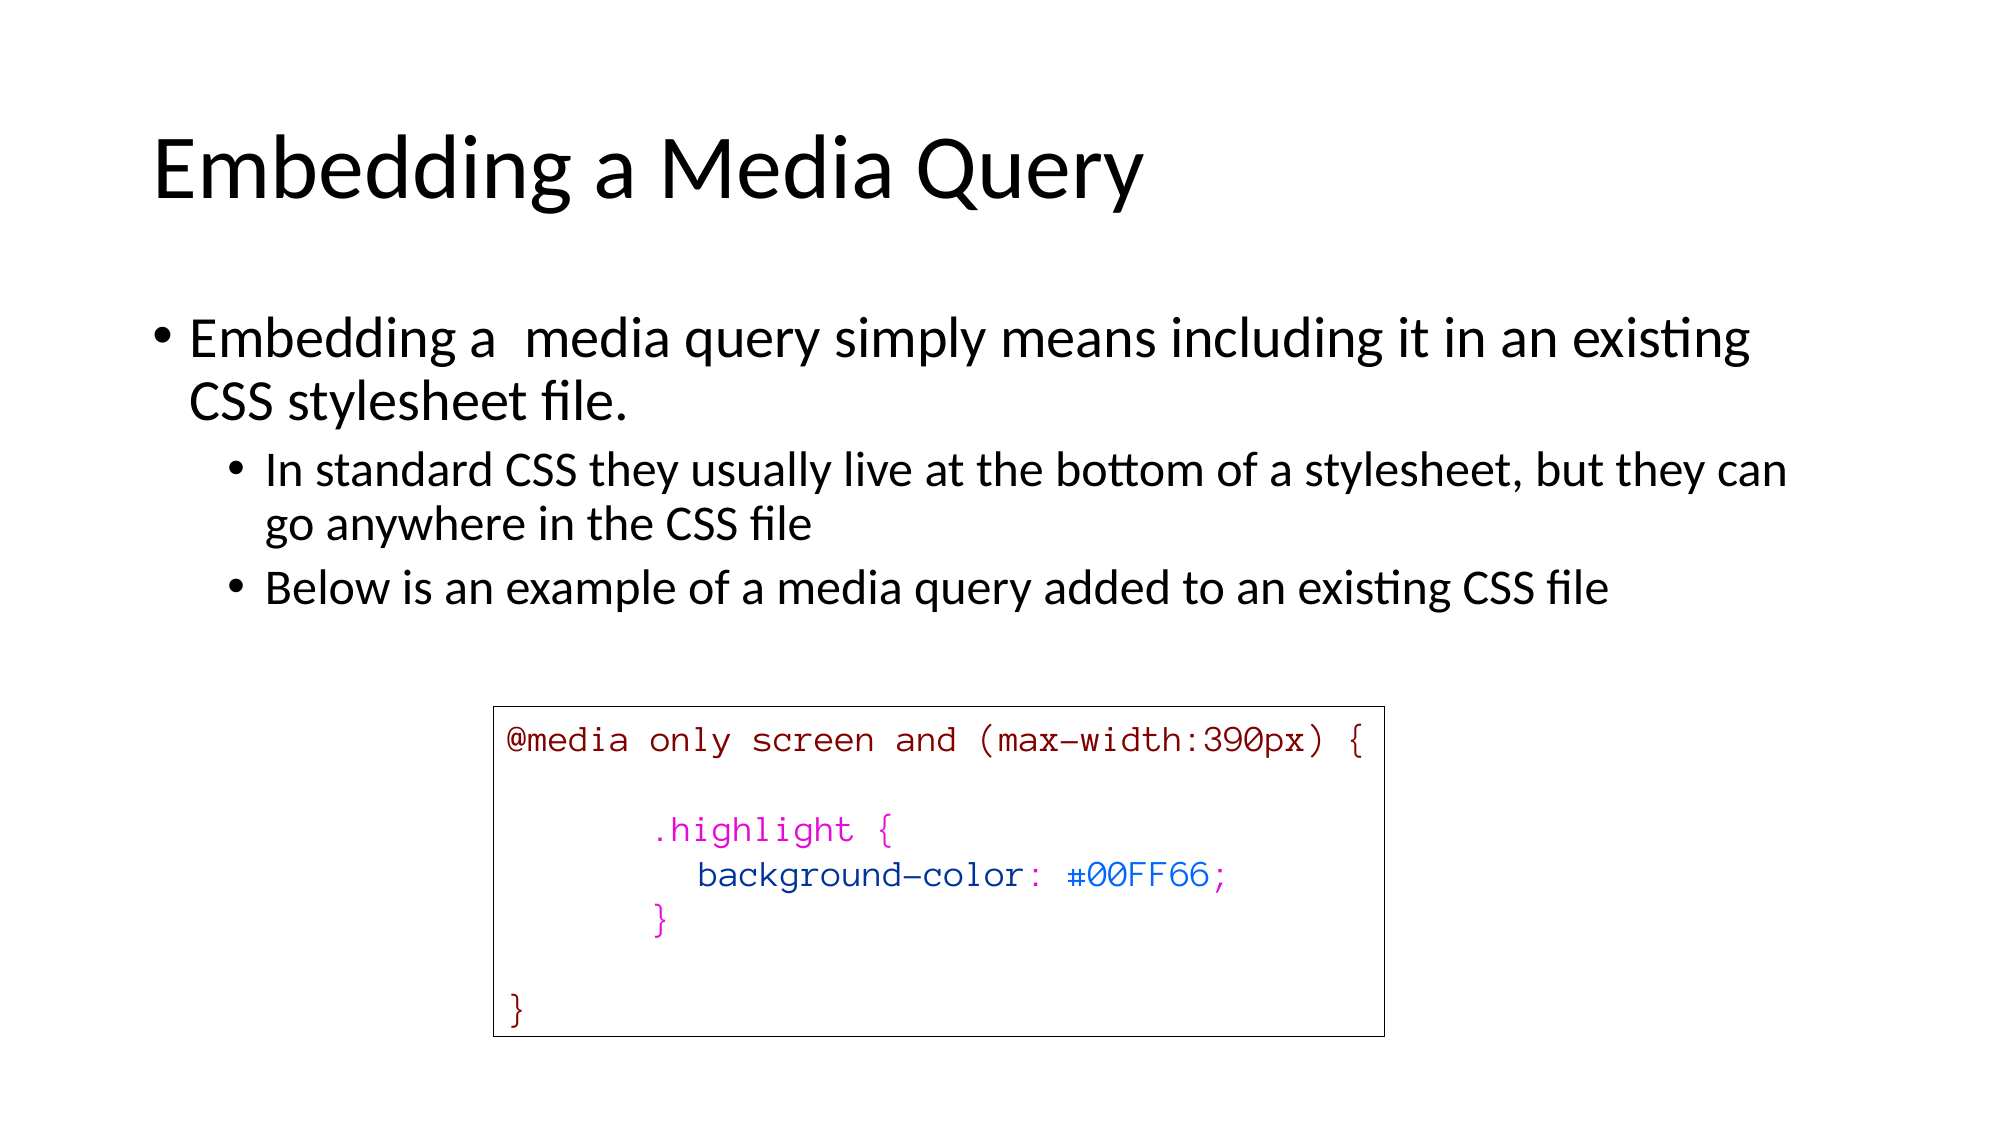

# Embedding a Media Query
Embedding a  media query simply means including it in an existing CSS stylesheet file.
In standard CSS they usually live at the bottom of a stylesheet, but they can go anywhere in the CSS file
Below is an example of a media query added to an existing CSS file
@media only screen and (max-width:390px) {

       .highlight {
	  background-color: #00FF66;
       }

}